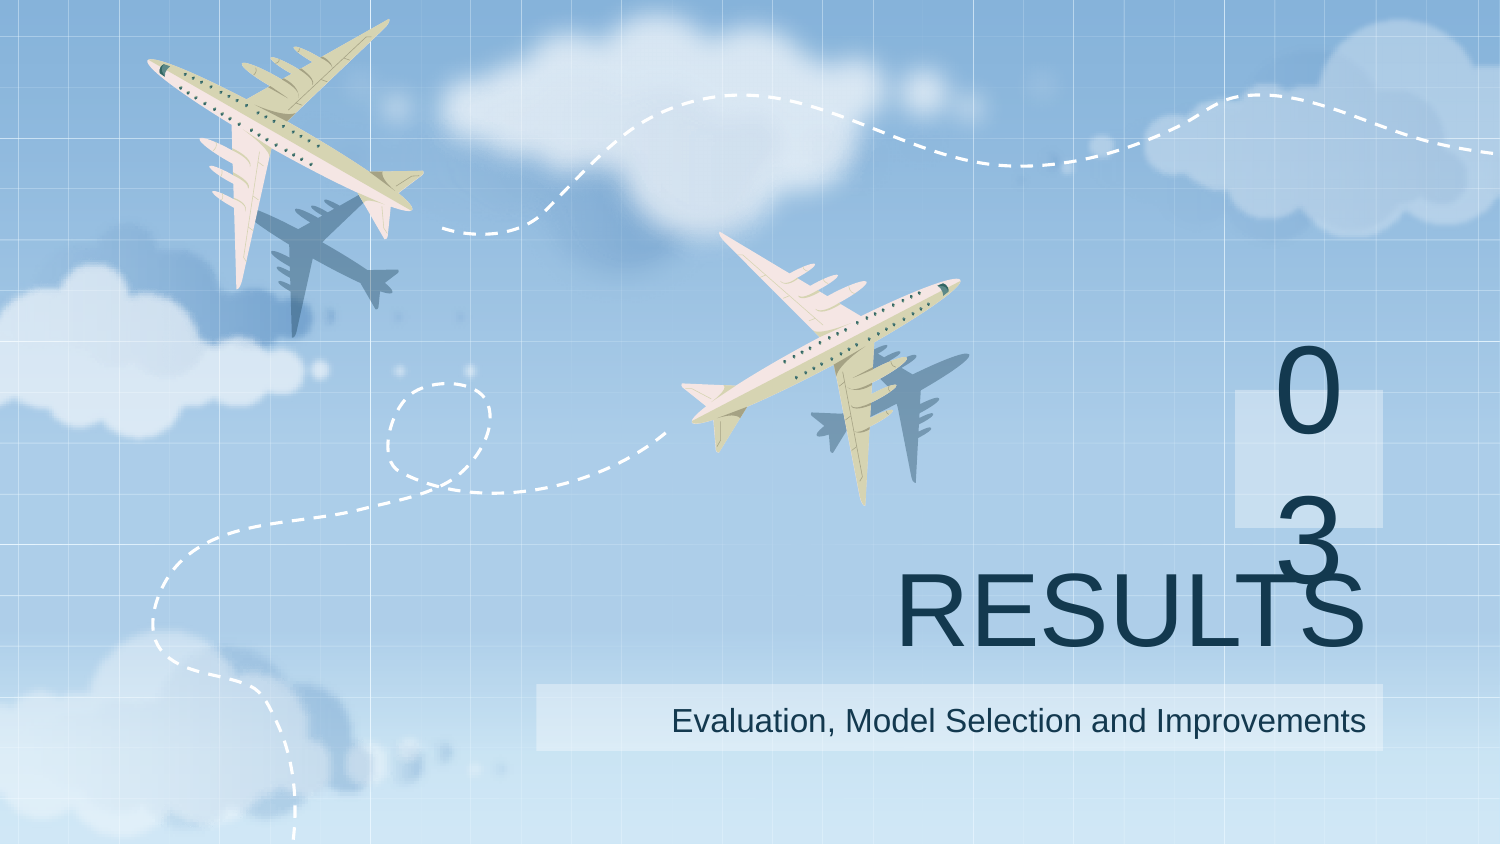

03
# RESULTS
Evaluation, Model Selection and Improvements